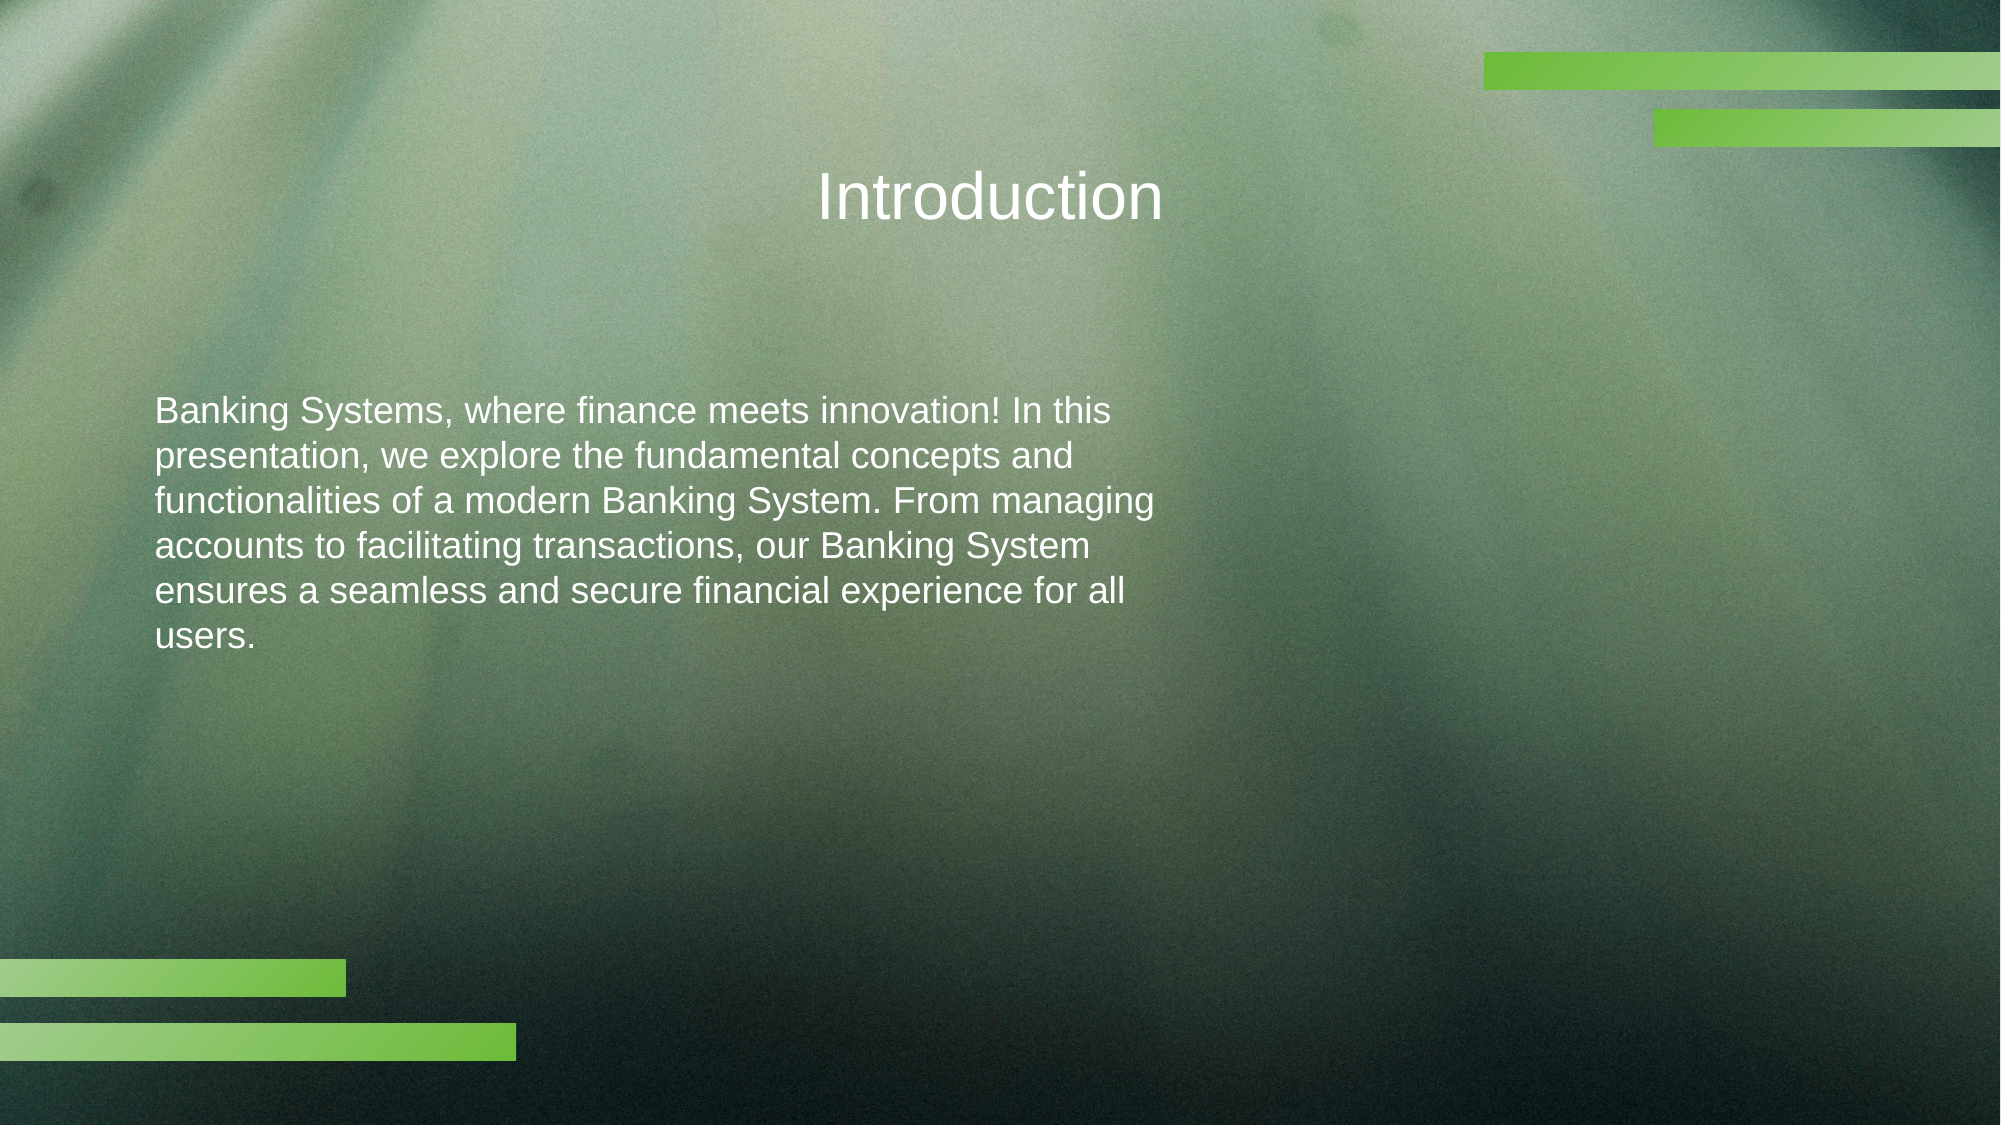

Introduction
Banking Systems, where finance meets innovation! In this presentation, we explore the fundamental concepts and functionalities of a modern Banking System. From managing accounts to facilitating transactions, our Banking System ensures a seamless and secure financial experience for all users.